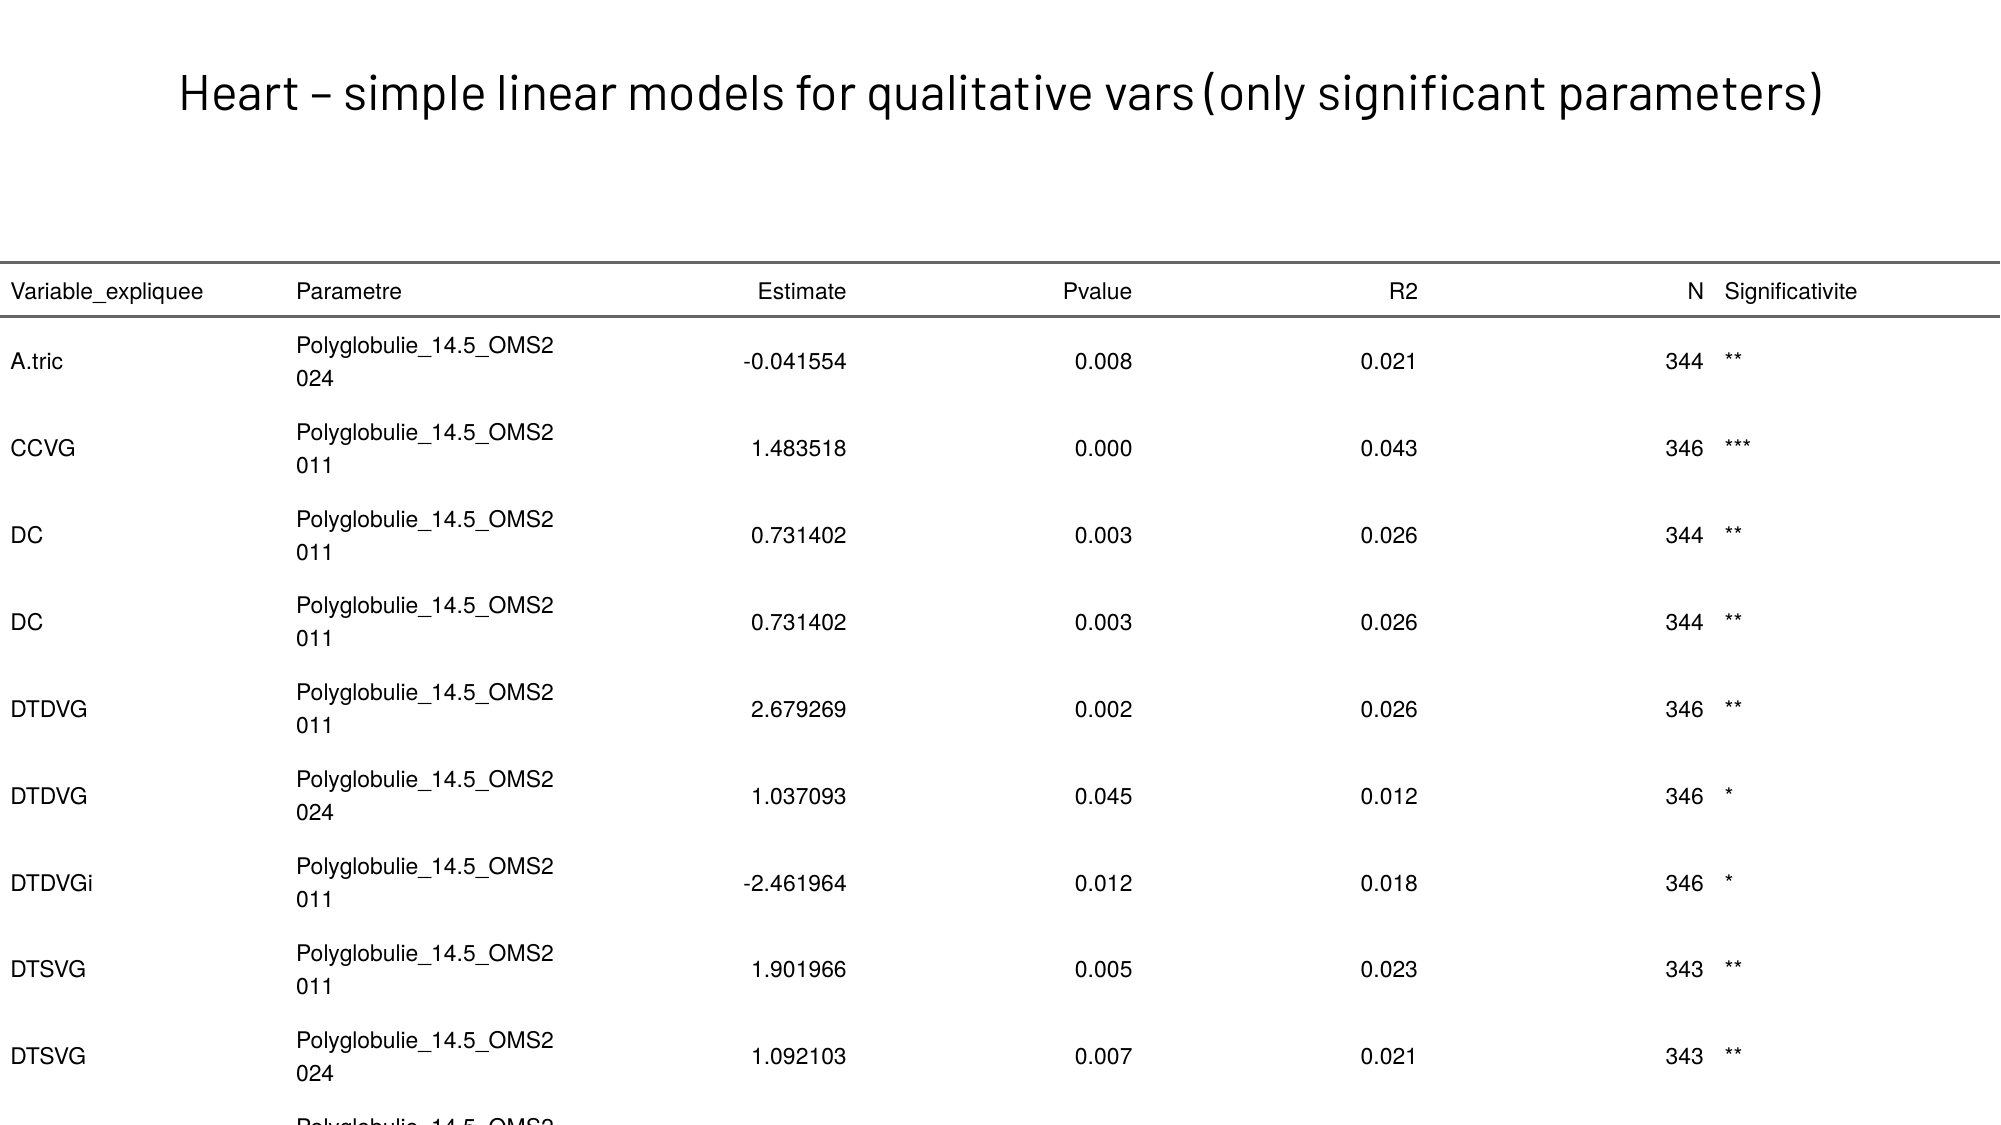

Heart – simple linear models for qualitative vars (only significant parameters)
| Variable\_expliquee | Parametre | Estimate | Pvalue | R2 | N | Significativite |
| --- | --- | --- | --- | --- | --- | --- |
| A.tric | Polyglobulie\_14.5\_OMS2024 | -0.041554 | 0.008 | 0.021 | 344 | \*\* |
| CCVG | Polyglobulie\_14.5\_OMS2011 | 1.483518 | 0.000 | 0.043 | 346 | \*\*\* |
| DC | Polyglobulie\_14.5\_OMS2011 | 0.731402 | 0.003 | 0.026 | 344 | \*\* |
| DC | Polyglobulie\_14.5\_OMS2011 | 0.731402 | 0.003 | 0.026 | 344 | \*\* |
| DTDVG | Polyglobulie\_14.5\_OMS2011 | 2.679269 | 0.002 | 0.026 | 346 | \*\* |
| DTDVG | Polyglobulie\_14.5\_OMS2024 | 1.037093 | 0.045 | 0.012 | 346 | \* |
| DTDVGi | Polyglobulie\_14.5\_OMS2011 | -2.461964 | 0.012 | 0.018 | 346 | \* |
| DTSVG | Polyglobulie\_14.5\_OMS2011 | 1.901966 | 0.005 | 0.023 | 343 | \*\* |
| DTSVG | Polyglobulie\_14.5\_OMS2024 | 1.092103 | 0.007 | 0.021 | 343 | \*\* |
| E..lat | Polyglobulie\_14.5\_OMS2024 | -0.013388 | 0.000 | 0.045 | 338 | \*\*\* |
| E.A.mit | Polyglobulie\_14.5\_OMS2024 | -0.130733 | 0.025 | 0.015 | 346 | \* |
| E.e..mit | Anemie\_OMS2011 | 0.446054 | 0.045 | 0.012 | 337 | \* |
| E.e..mit | Anemie\_OMS2011\_FER | 0.682172 | 0.015 | 0.017 | 337 | \* |
| E.mit | Anemie\_OMS2011 | 0.091650 | 0.008 | 0.021 | 346 | \*\* |
| E.mit | Anemie\_OMS2011\_FER | 0.123484 | 0.004 | 0.023 | 346 | \*\* |
| E.mit | Anemie\_OMS2024\_FER | 0.143260 | 0.045 | 0.012 | 346 | \* |
| E.mit | Polyglobulie\_14.5\_OMS2024 | -0.107828 | 0.000 | 0.089 | 346 | \*\*\* |
| E.tric | Anemie\_OMS2011 | 0.084906 | 0.000 | 0.039 | 344 | \*\*\* |
| E.tric | Anemie\_OMS2011\_FER | 0.084582 | 0.004 | 0.024 | 344 | \*\* |
| E.tric | Anemie\_OMS2024 | 0.099985 | 0.011 | 0.019 | 344 | \* |
| E.tric | Anemie\_OMS2024\_FER | 0.144926 | 0.003 | 0.026 | 344 | \*\* |
| E.tric | Polyglobulie\_14.5\_OMS2024 | -0.026732 | 0.045 | 0.012 | 344 | \* |
| FEVG..teich. | Polyglobulie\_14.5\_OMS2024 | -1.779912 | 0.047 | 0.012 | 342 | \* |
| FEVG.auto | Anemie\_OMS2011\_FER | 4.081368 | 0.023 | 0.015 | 334 | \* |
| GLS.VG | Anemie\_OMS2011 | -2.098155 | 0.000 | 0.041 | 331 | \*\*\* |
| GLS.VG | Anemie\_OMS2011\_FER | -2.360214 | 0.002 | 0.030 | 331 | \*\* |
| GLS.VG | Polyglobulie\_14.5\_OMS2024 | 0.750090 | 0.021 | 0.016 | 331 | \* |
| IC | Polyglobulie\_14.5\_OMS2024 | -0.296455 | 0.004 | 0.024 | 344 | \*\* |
| PAPm | Polyglobulie\_14.5\_OMS2024 | 3.844734 | 0.000 | 0.075 | 312 | \*\*\* |
| PAPm | Polyglobulie\_14.5\_OMS2024 | 3.844734 | 0.000 | 0.075 | 312 | \*\*\* |
| PAPs | Polyglobulie\_14.5\_OMS2024 | 6.302842 | 0.000 | 0.075 | 312 | \*\*\* |
| PAS | Polyglobulie\_14.5\_OMS2011 | 7.255312 | 0.023 | 0.015 | 341 | \* |
| PP | Polyglobulie\_14.5\_OMS2011 | 0.514867 | 0.049 | 0.011 | 346 | \* |
| SC | Polyglobulie\_14.5\_OMS2011 | 0.173975 | 0.000 | 0.040 | 347 | \*\*\* |
| SC | Polyglobulie\_14.5\_OMS2024 | 0.058207 | 0.032 | 0.013 | 347 | \* |
| STDVD | Polyglobulie\_14.5\_OMS2011 | 1.707856 | 0.012 | 0.018 | 345 | \* |
| STDVD | Polyglobulie\_14.5\_OMS2024 | 1.346212 | 0.001 | 0.033 | 345 | \*\* |
| STDVDi | Anemie\_OMS2024\_FER | -2.226606 | 0.035 | 0.013 | 345 | \* |
| STDVDi | Polyglobulie\_14.5\_OMS2024 | 0.645286 | 0.025 | 0.014 | 345 | \* |
| STSVD | Polyglobulie\_14.5\_OMS2024 | 0.817027 | 0.000 | 0.036 | 345 | \*\*\* |
| STSVDi | Polyglobulie\_14.5\_OMS2024 | 0.453805 | 0.013 | 0.018 | 345 | \* |
| TVR | Polyglobulie\_14.5\_OMS2024 | 1.251117 | 0.000 | 0.055 | 310 | \*\*\* |
| VTDVG | Polyglobulie\_14.5\_OMS2011 | 11.096243 | 0.002 | 0.028 | 344 | \*\* |
| ao.og | Polyglobulie\_14.5\_OMS2024 | 0.057587 | 0.000 | 0.045 | 347 | \*\*\* |
| diam.OG | Polyglobulie\_14.5\_OMS2011 | 2.463623 | 0.010 | 0.019 | 347 | \* |
| masseVG | Polyglobulie\_14.5\_OMS2011 | 17.234971 | 0.001 | 0.034 | 343 | \*\* |
| surf.OD | Polyglobulie\_14.5\_OMS2011 | 1.596974 | 0.005 | 0.023 | 346 | \*\* |
| surf.OD | Polyglobulie\_14.5\_OMS2024 | 1.732597 | 0.000 | 0.078 | 346 | \*\*\* |
| surf.OD.ind | Polyglobulie\_14.5\_OMS2024 | 0.989196 | 0.000 | 0.051 | 346 | \*\*\* |
| vitesse.IT | Polyglobulie\_14.5\_OMS2024 | 0.283549 | 0.000 | 0.067 | 312 | \*\*\* |
| vol.OD | Polyglobulie\_14.5\_OMS2011 | 5.868180 | 0.005 | 0.023 | 346 | \*\* |
| vol.OD | Polyglobulie\_14.5\_OMS2024 | 6.775965 | 0.000 | 0.089 | 346 | \*\*\* |
| vol.OD.ind | Polyglobulie\_14.5\_OMS2024 | 4.580032 | 0.000 | 0.080 | 346 | \*\*\* |
| vol.OG.ind | Anemie\_OMS2024 | 4.621441 | 0.031 | 0.013 | 346 | \* |
| vol.ej..teich. | Polyglobulie\_14.5\_OMS2011 | 6.637802 | 0.012 | 0.018 | 342 | \* |
| vol.éj..CCVG. | Polyglobulie\_14.5\_OMS2011 | 9.080696 | 0.003 | 0.026 | 344 | \*\* |